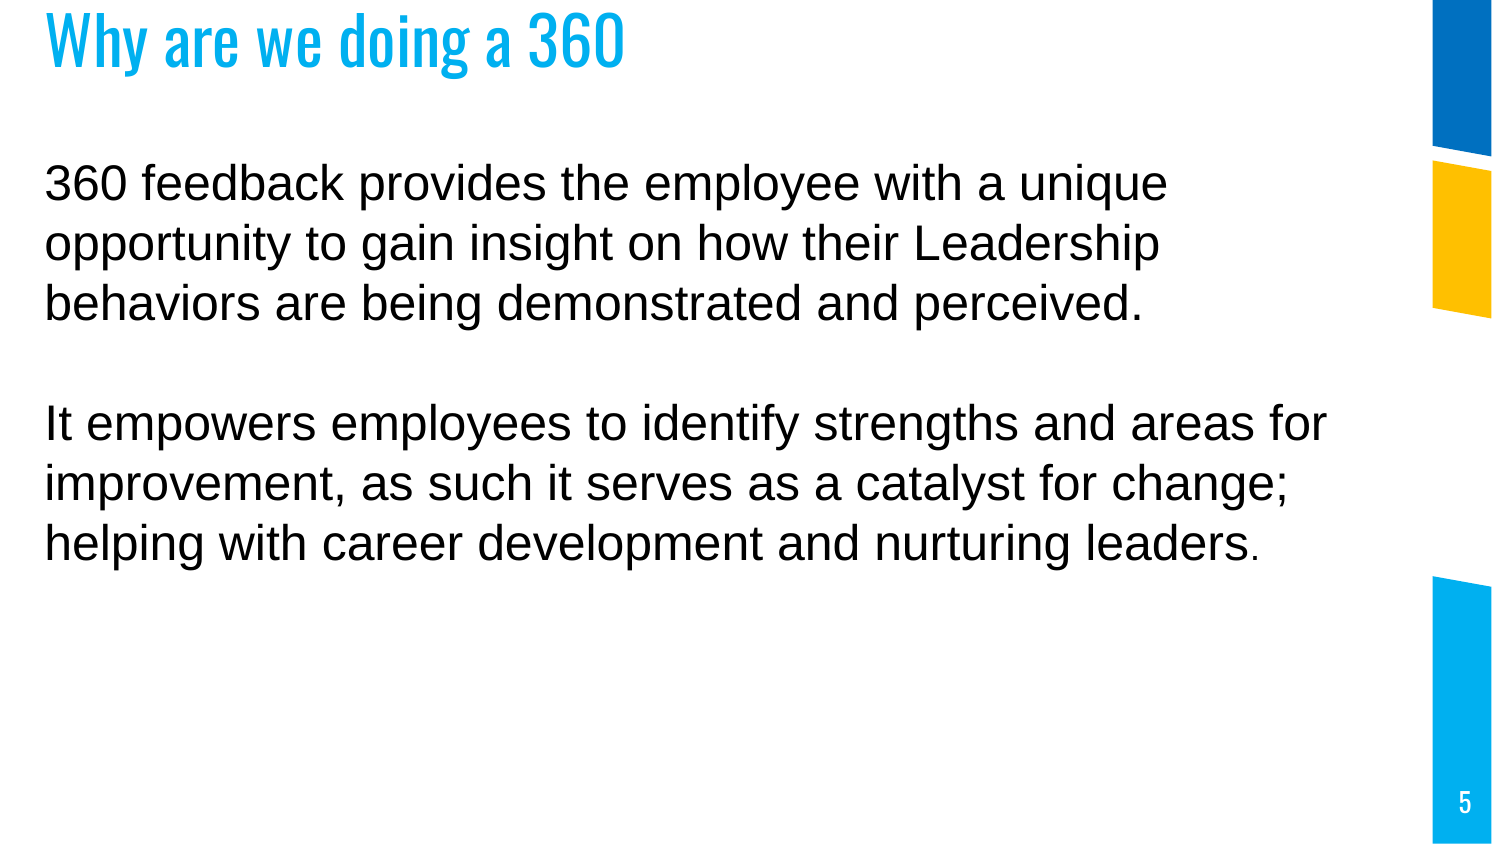

Why are we doing a 360
360 feedback provides the employee with a unique opportunity to gain insight on how their Leadership behaviors are being demonstrated and perceived.

It empowers employees to identify strengths and areas for improvement, as such it serves as a catalyst for change; helping with career development and nurturing leaders.

5